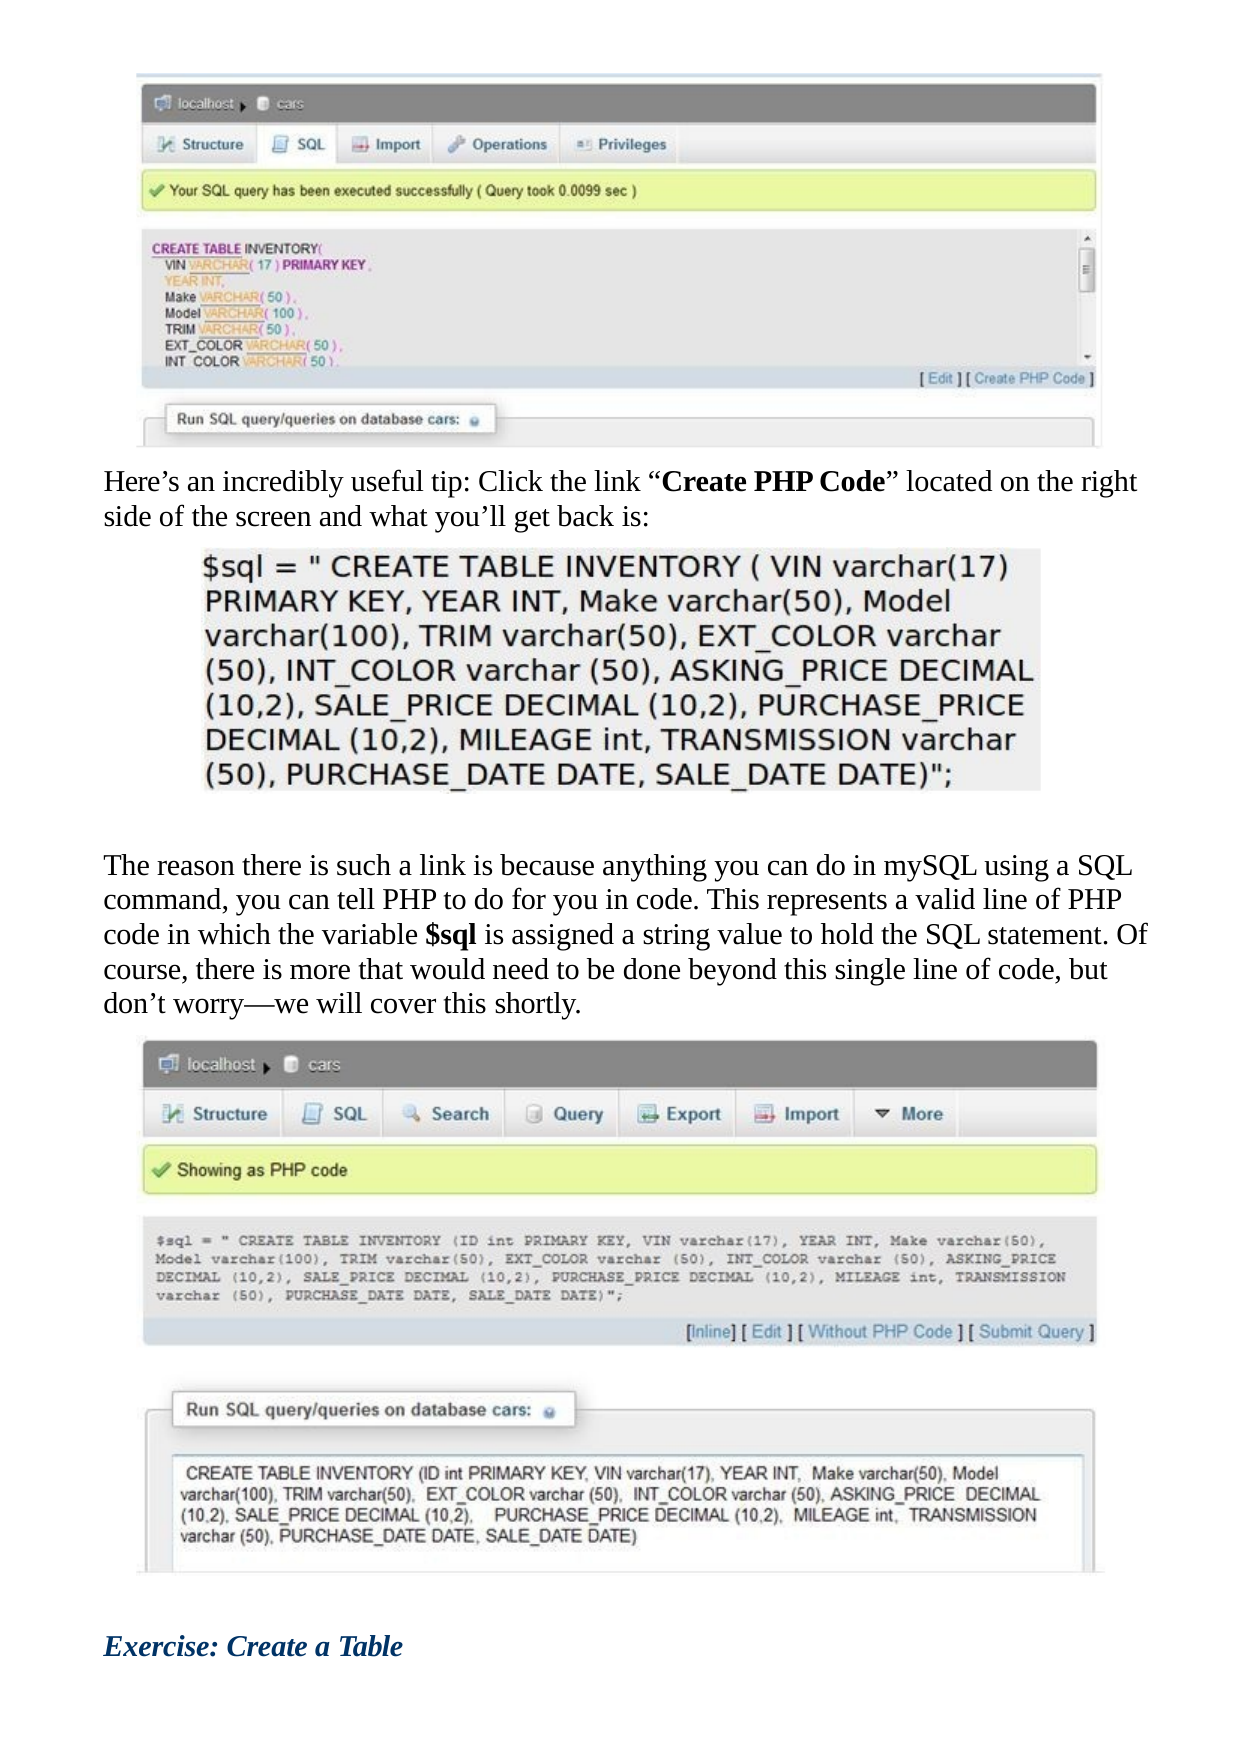

Here’s an incredibly useful tip: Click the link “Create PHP Code” located on the right  side of the screen and what you’ll get back is:

The reason there is such a link is because anything you can do in mySQL using a SQL  command, you can tell PHP to do for you in code. This represents a valid line of PHP  code in which the variable $sql is assigned a string value to hold the SQL statement. Of  course, there is more that would need to be done beyond this single line of code, but  don’t worry—we will cover this shortly.

Exercise: Create a Table